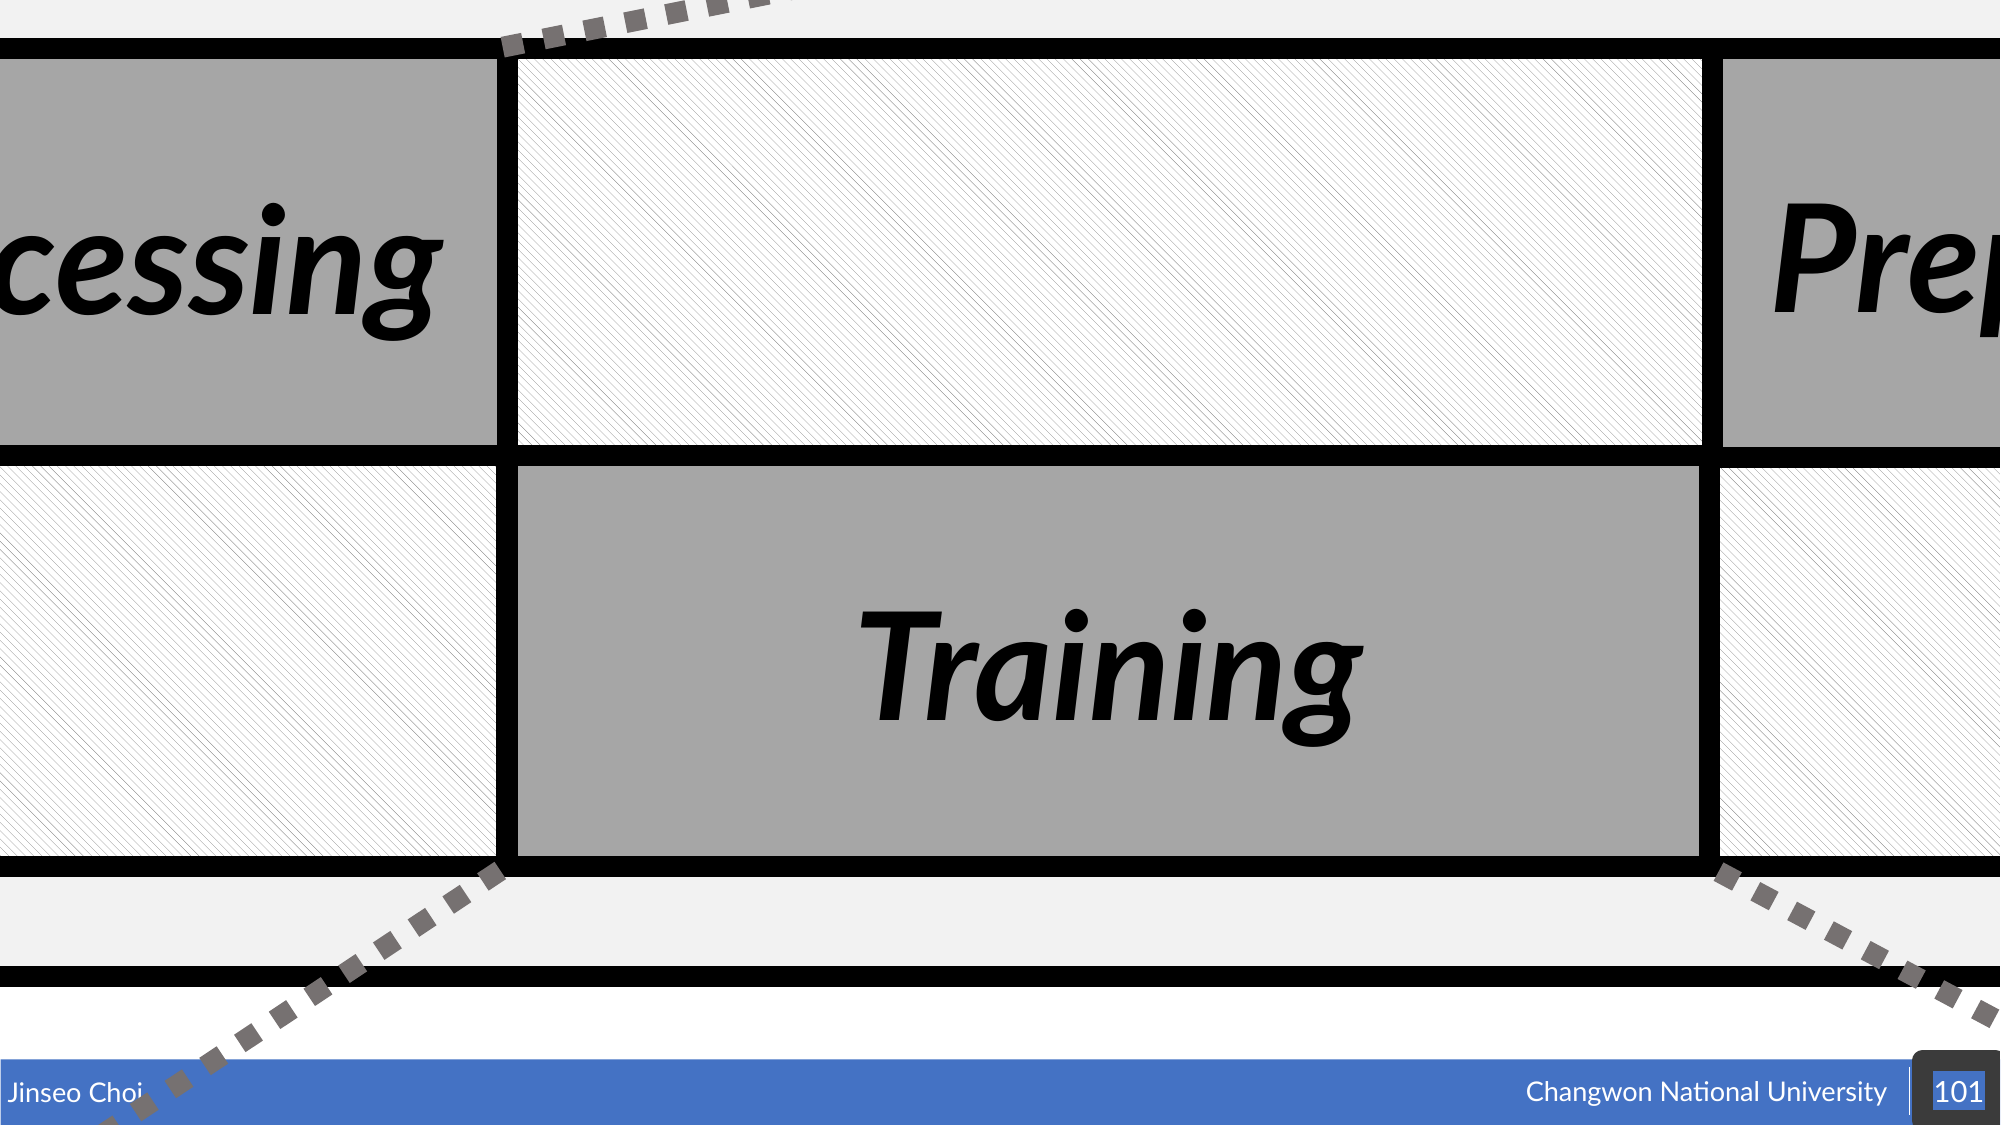

Batch
Convert to tensor
Reshape
Shuffle
: idle

# Im.data figure
Preprocessing

Data-load
Preprocessing

Loss
accuracy
CPU
Training

Validation
(Forward pass)

Epoch
GPU
101